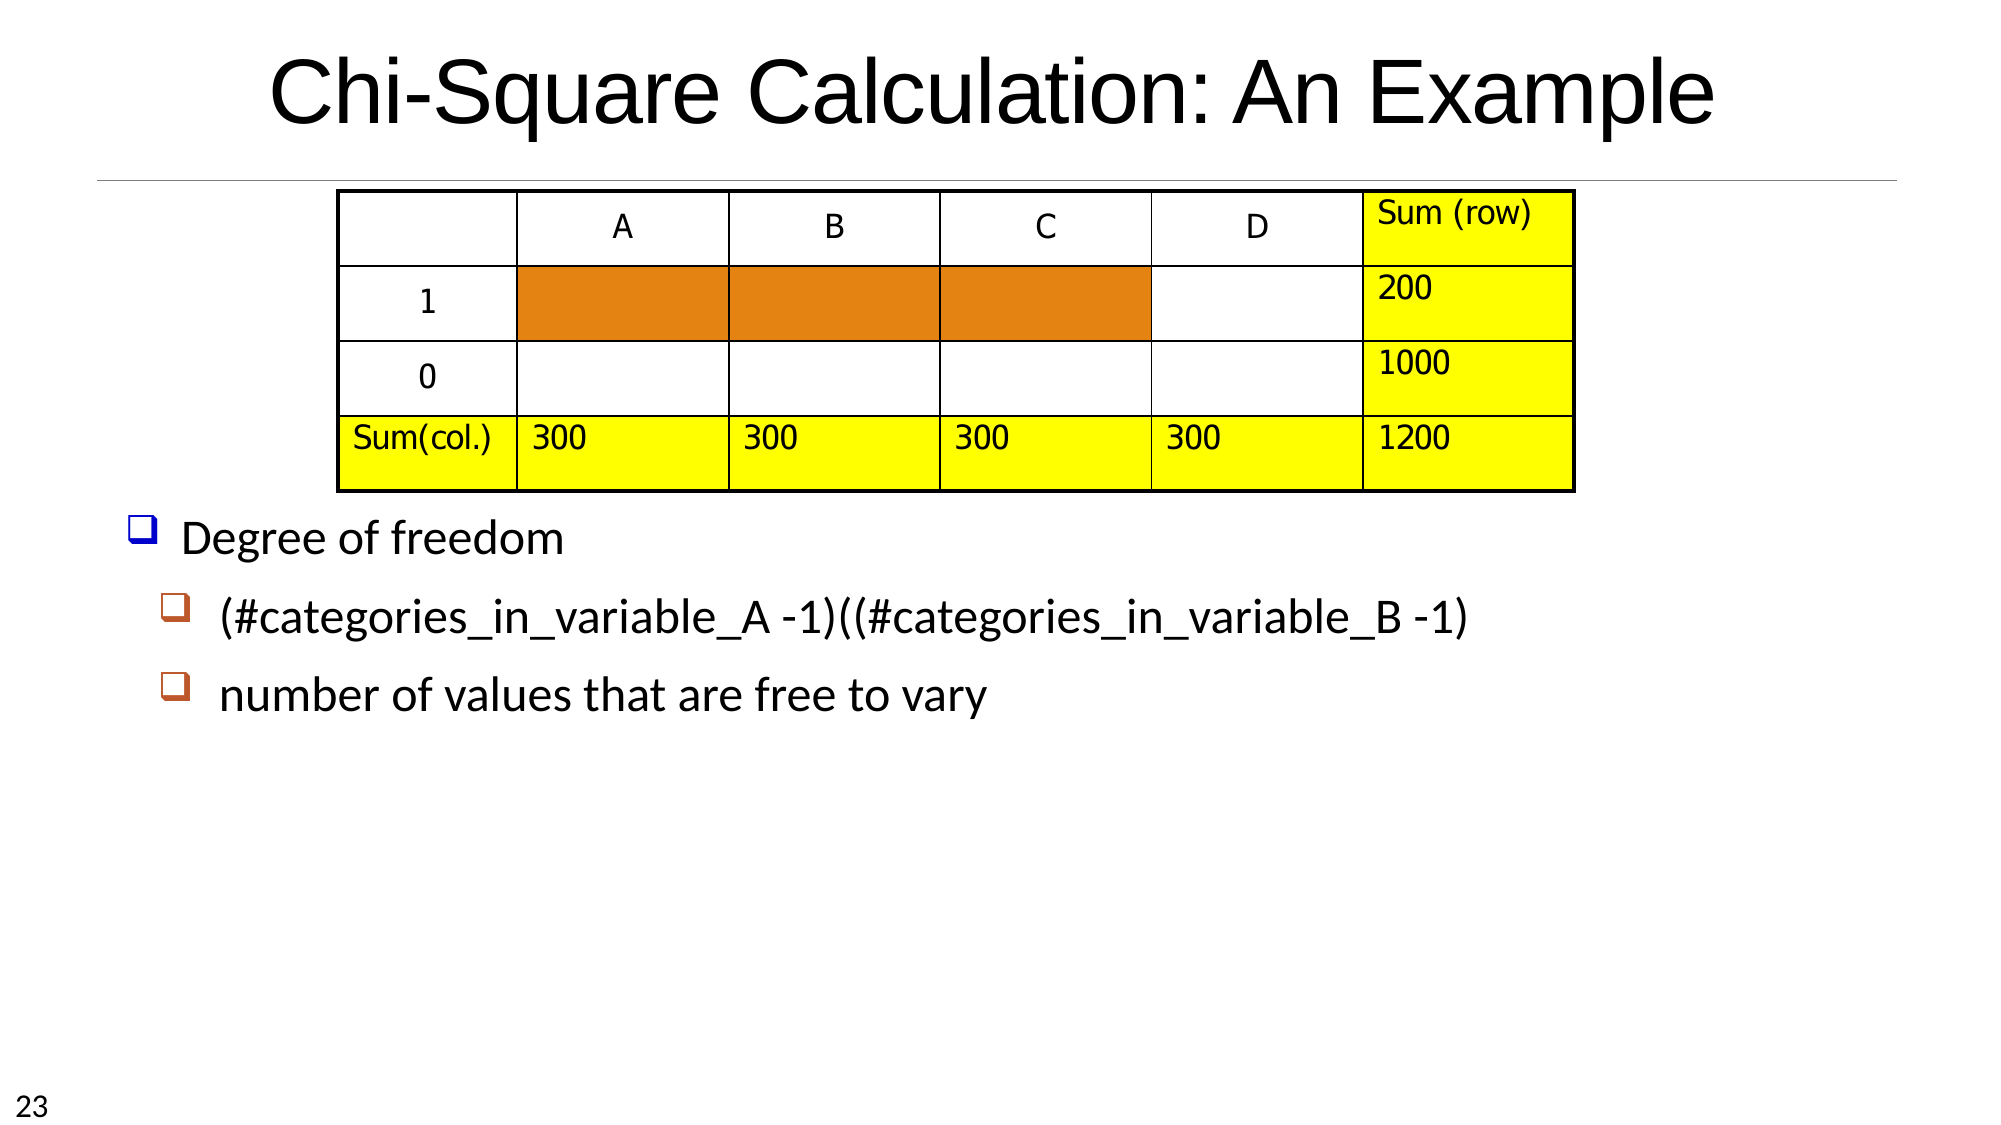

# Chi-Square Calculation: An Example
|  | A | B | C | D | Sum (row) |
| --- | --- | --- | --- | --- | --- |
| 1 |  |  |  |  | 200 |
| 0 |  |  |  |  | 1000 |
| Sum(col.) | 300 | 300 | 300 | 300 | 1200 |
Degree of freedom
(#categories_in_variable_A -1)((#categories_in_variable_B -1)
number of values that are free to vary